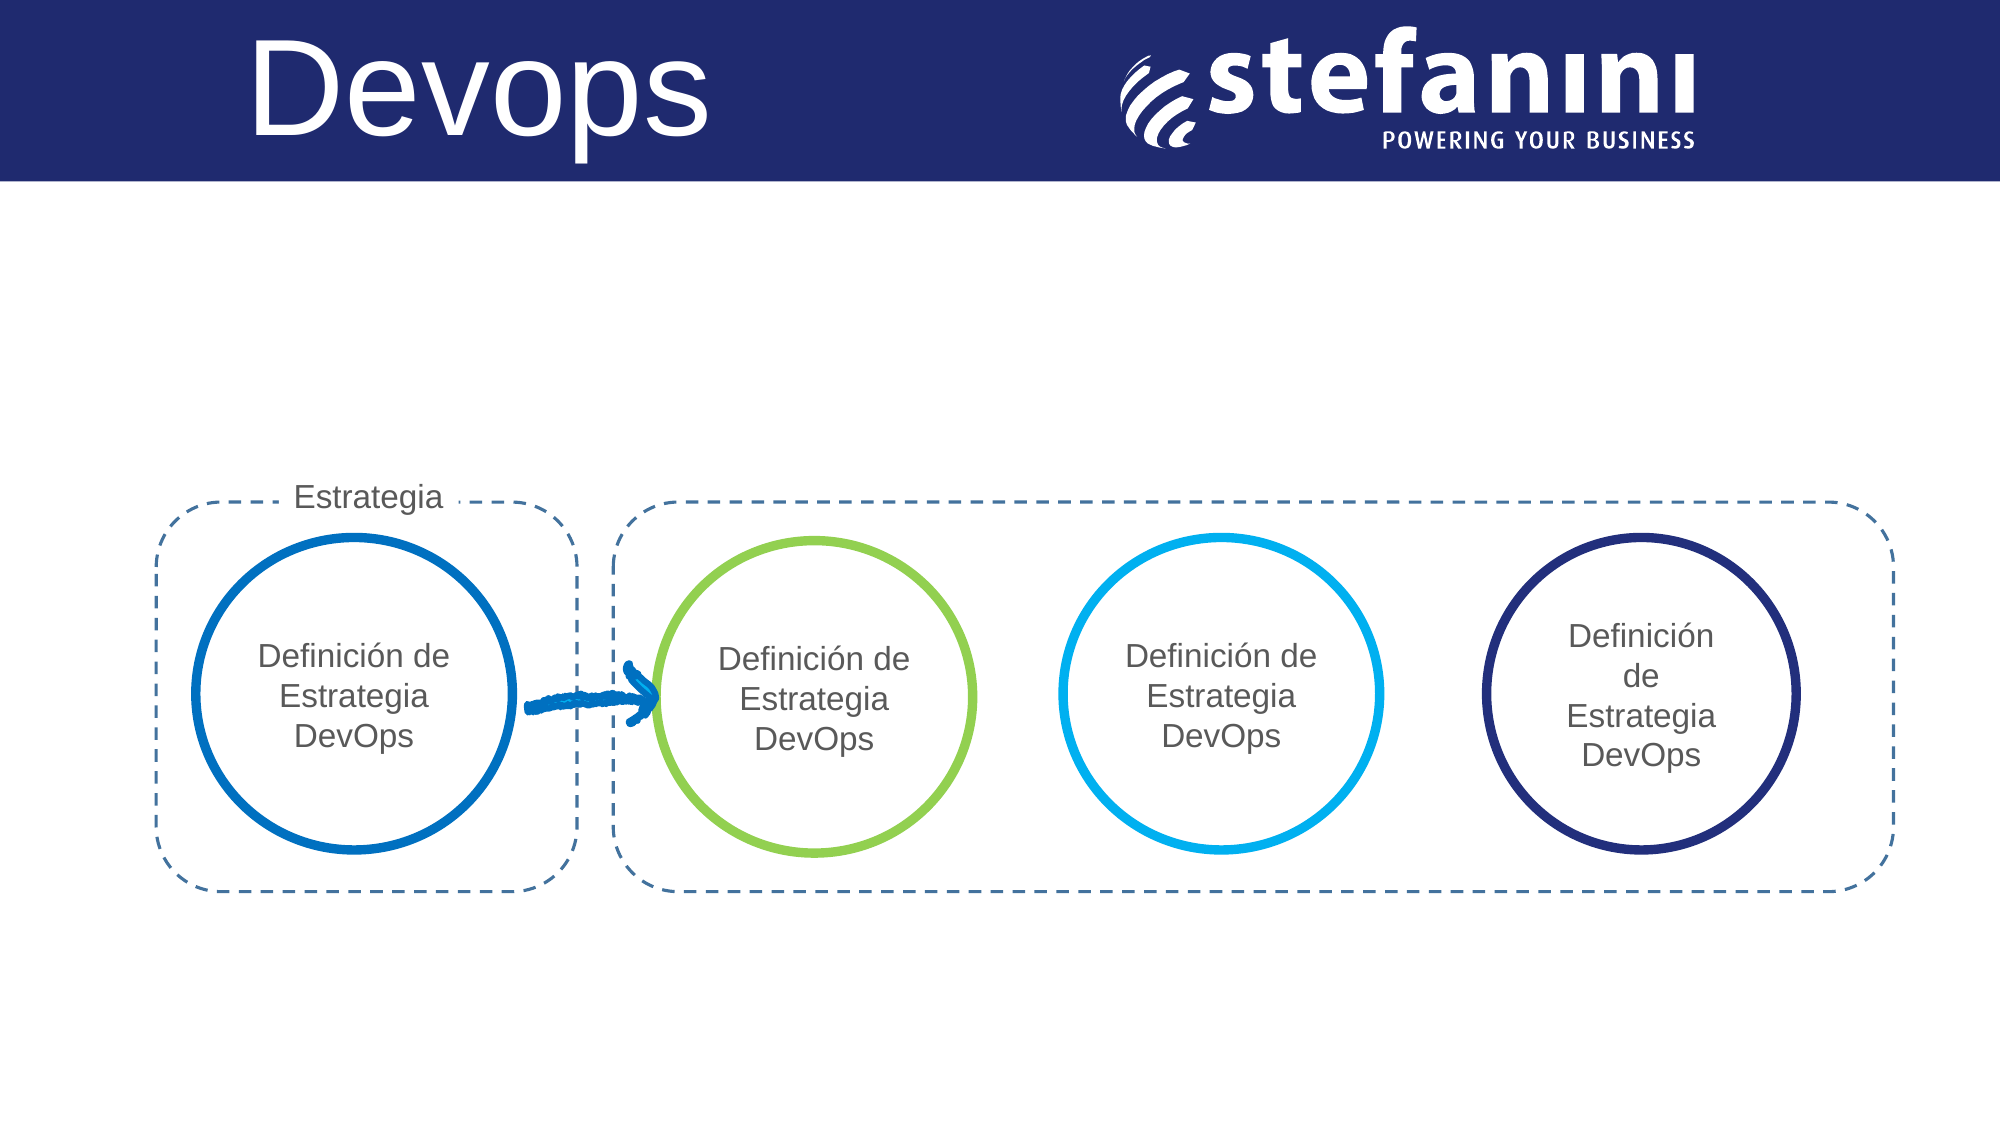

Devops

Estrategia

Definición de Estrategia DevOps
Definición de Estrategia DevOps
Definición de Estrategia DevOps
Definición de Estrategia DevOps